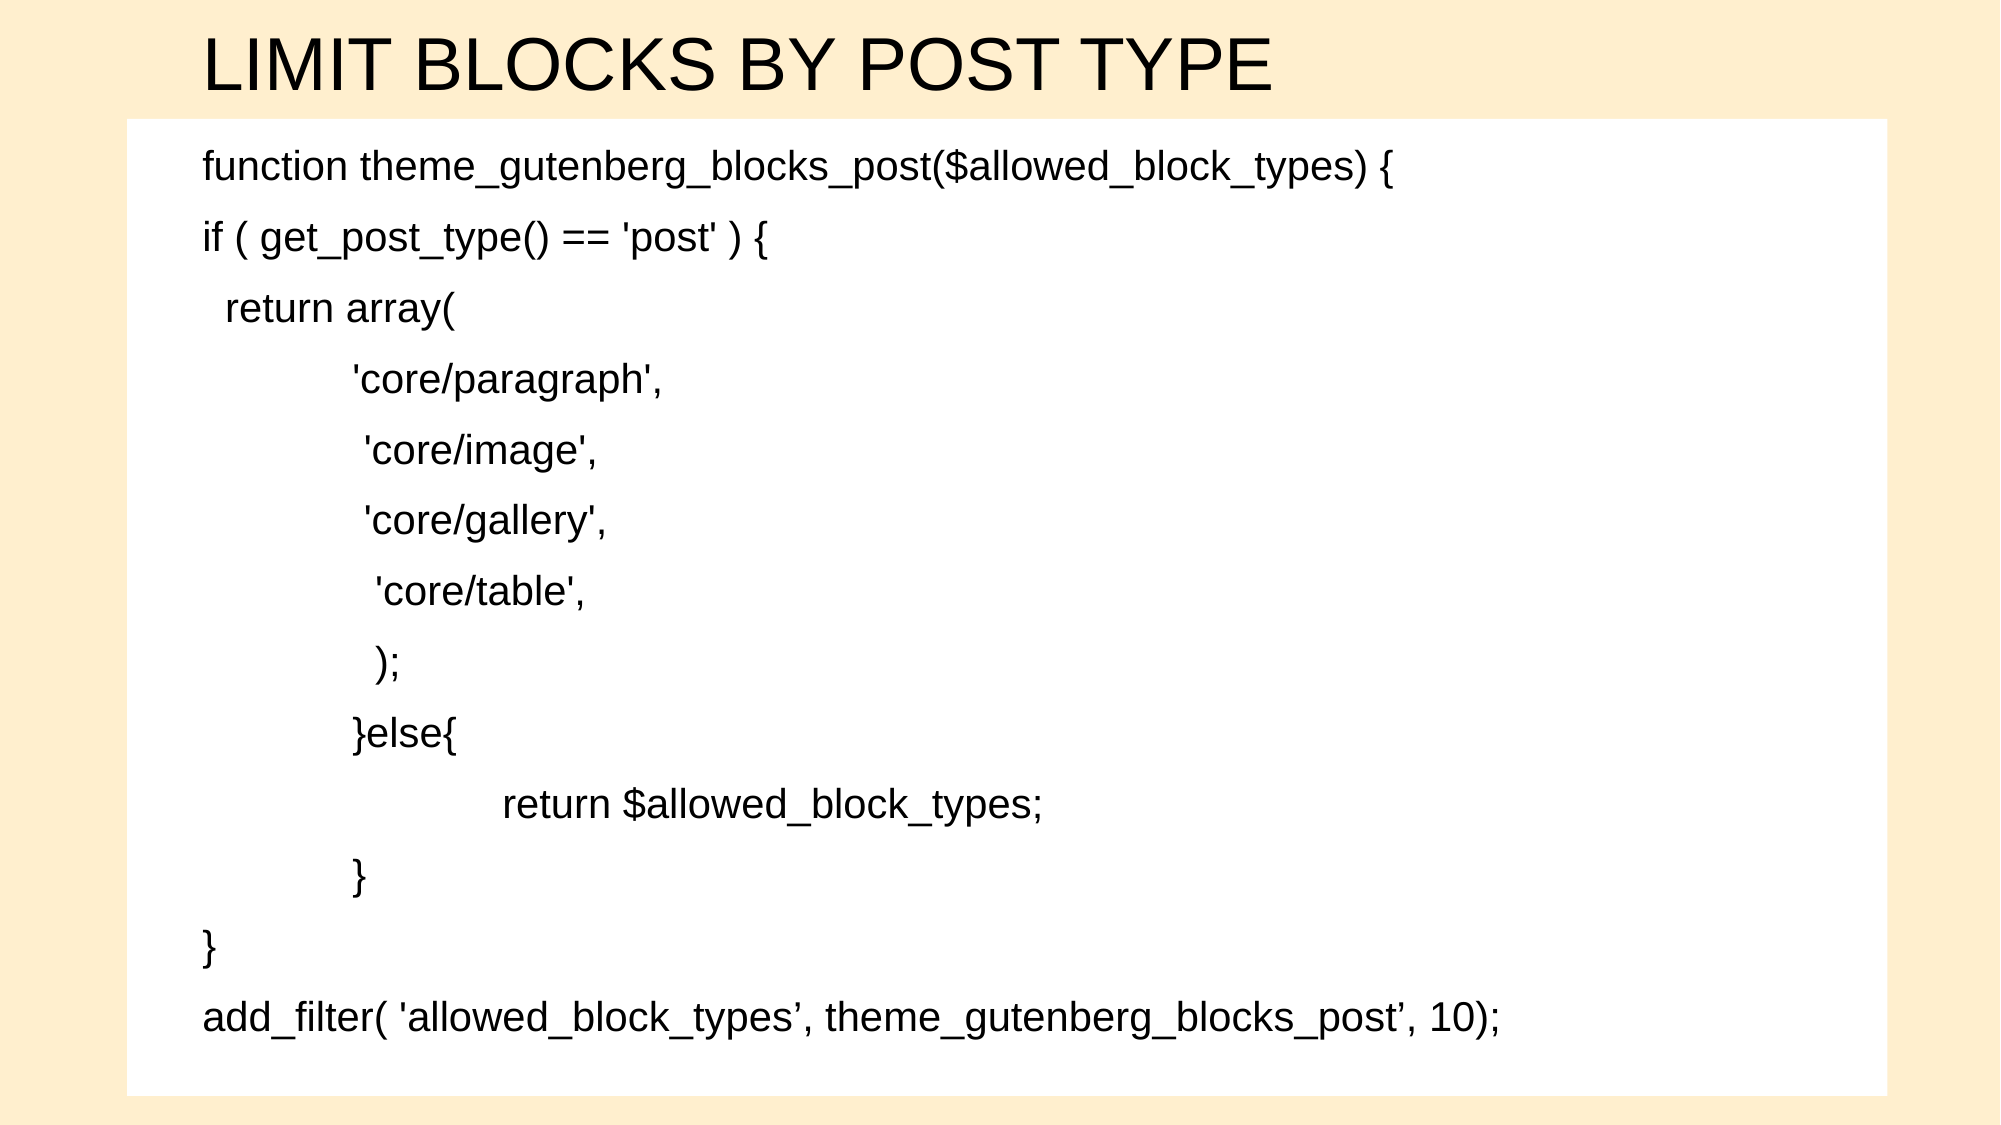

# Limit Blocks by POST TYPE

function theme_gutenberg_blocks_post($allowed_block_types) {
if ( get_post_type() == 'post' ) {
  return array(
  	'core/paragraph',
	 'core/image',
	 'core/gallery',
	  'core/table',
	  );
	}else{
		return $allowed_block_types;
	}
}
add_filter( 'allowed_block_types’, theme_gutenberg_blocks_post’, 10);